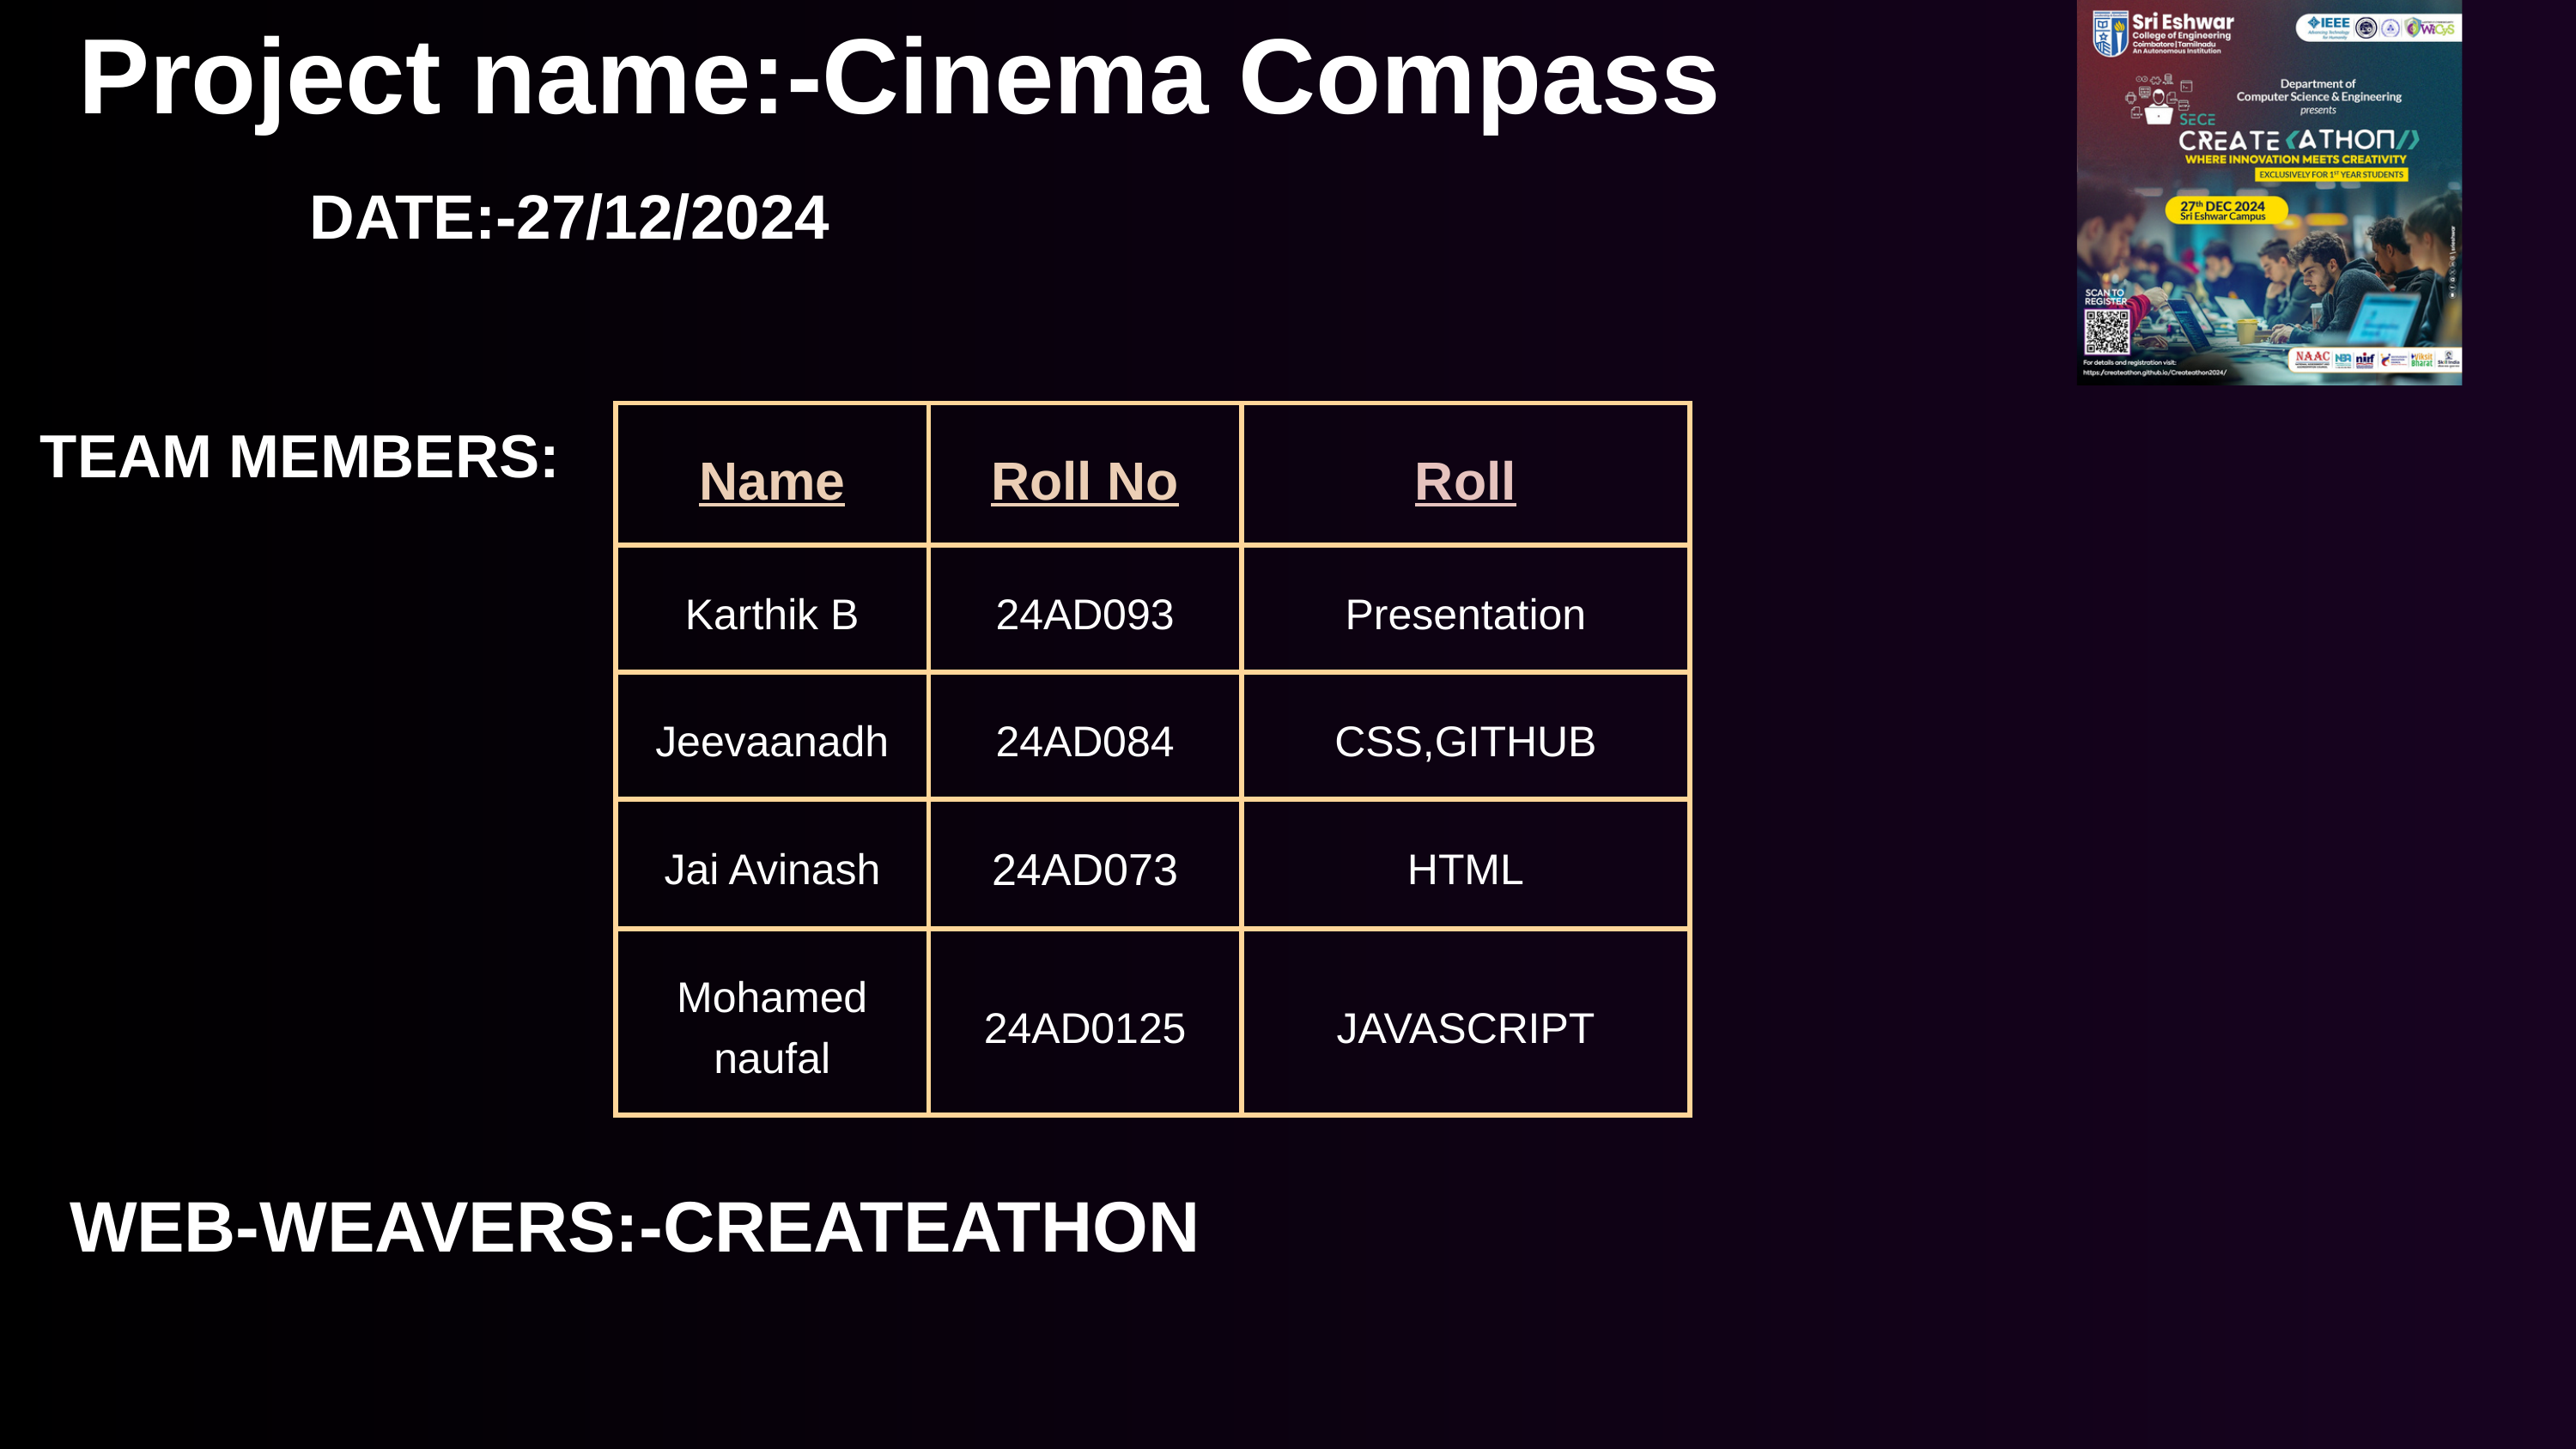

Project name:-Cinema Compass
DATE:-27/12/2024
| Name | Roll No | Roll |
| --- | --- | --- |
| Karthik B | 24AD093 | Presentation |
| Jeevaanadh | 24AD084 | CSS,GITHUB |
| Jai Avinash | 24AD073 | HTML |
| Mohamed naufal | 24AD0125 | JAVASCRIPT |
TEAM MEMBERS:
WEB-WEAVERS:-CREATEATHON